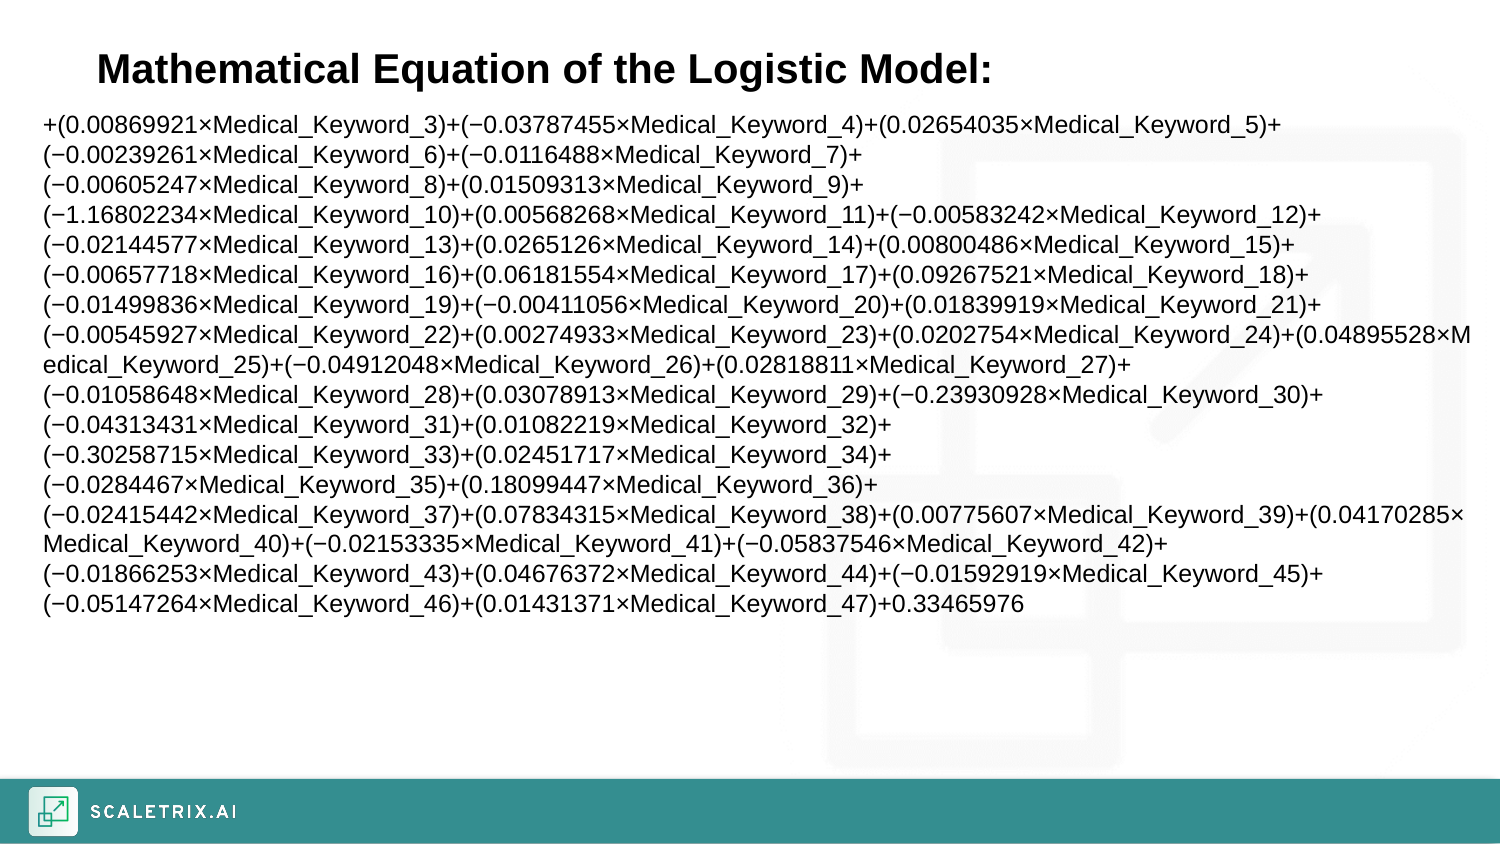

Mathematical Equation of the Logistic Model:​
​+(0.00869921×Medical_Keyword_3)+(−0.03787455×Medical_Keyword_4)+(0.02654035×Medical_Keyword_5)+(−0.00239261×Medical_Keyword_6)+(−0.0116488×Medical_Keyword_7)+(−0.00605247×Medical_Keyword_8)+(0.01509313×Medical_Keyword_9)+(−1.16802234×Medical_Keyword_10)+(0.00568268×Medical_Keyword_11)+(−0.00583242×Medical_Keyword_12)+(−0.02144577×Medical_Keyword_13)+(0.0265126×Medical_Keyword_14)+(0.00800486×Medical_Keyword_15)+(−0.00657718×Medical_Keyword_16)+(0.06181554×Medical_Keyword_17)+(0.09267521×Medical_Keyword_18)+(−0.01499836×Medical_Keyword_19)+(−0.00411056×Medical_Keyword_20)+(0.01839919×Medical_Keyword_21)+(−0.00545927×Medical_Keyword_22)+(0.00274933×Medical_Keyword_23)+(0.0202754×Medical_Keyword_24)+(0.04895528×Medical_Keyword_25)+(−0.04912048×Medical_Keyword_26)+(0.02818811×Medical_Keyword_27)+(−0.01058648×Medical_Keyword_28)+(0.03078913×Medical_Keyword_29)+(−0.23930928×Medical_Keyword_30)+(−0.04313431×Medical_Keyword_31)+(0.01082219×Medical_Keyword_32)+(−0.30258715×Medical_Keyword_33)+(0.02451717×Medical_Keyword_34)+(−0.0284467×Medical_Keyword_35)+(0.18099447×Medical_Keyword_36)+(−0.02415442×Medical_Keyword_37)+(0.07834315×Medical_Keyword_38)+(0.00775607×Medical_Keyword_39)+(0.04170285×Medical_Keyword_40)+(−0.02153335×Medical_Keyword_41)+(−0.05837546×Medical_Keyword_42)+(−0.01866253×Medical_Keyword_43)+(0.04676372×Medical_Keyword_44)+(−0.01592919×Medical_Keyword_45)+(−0.05147264×Medical_Keyword_46)+(0.01431371×Medical_Keyword_47)+0.33465976